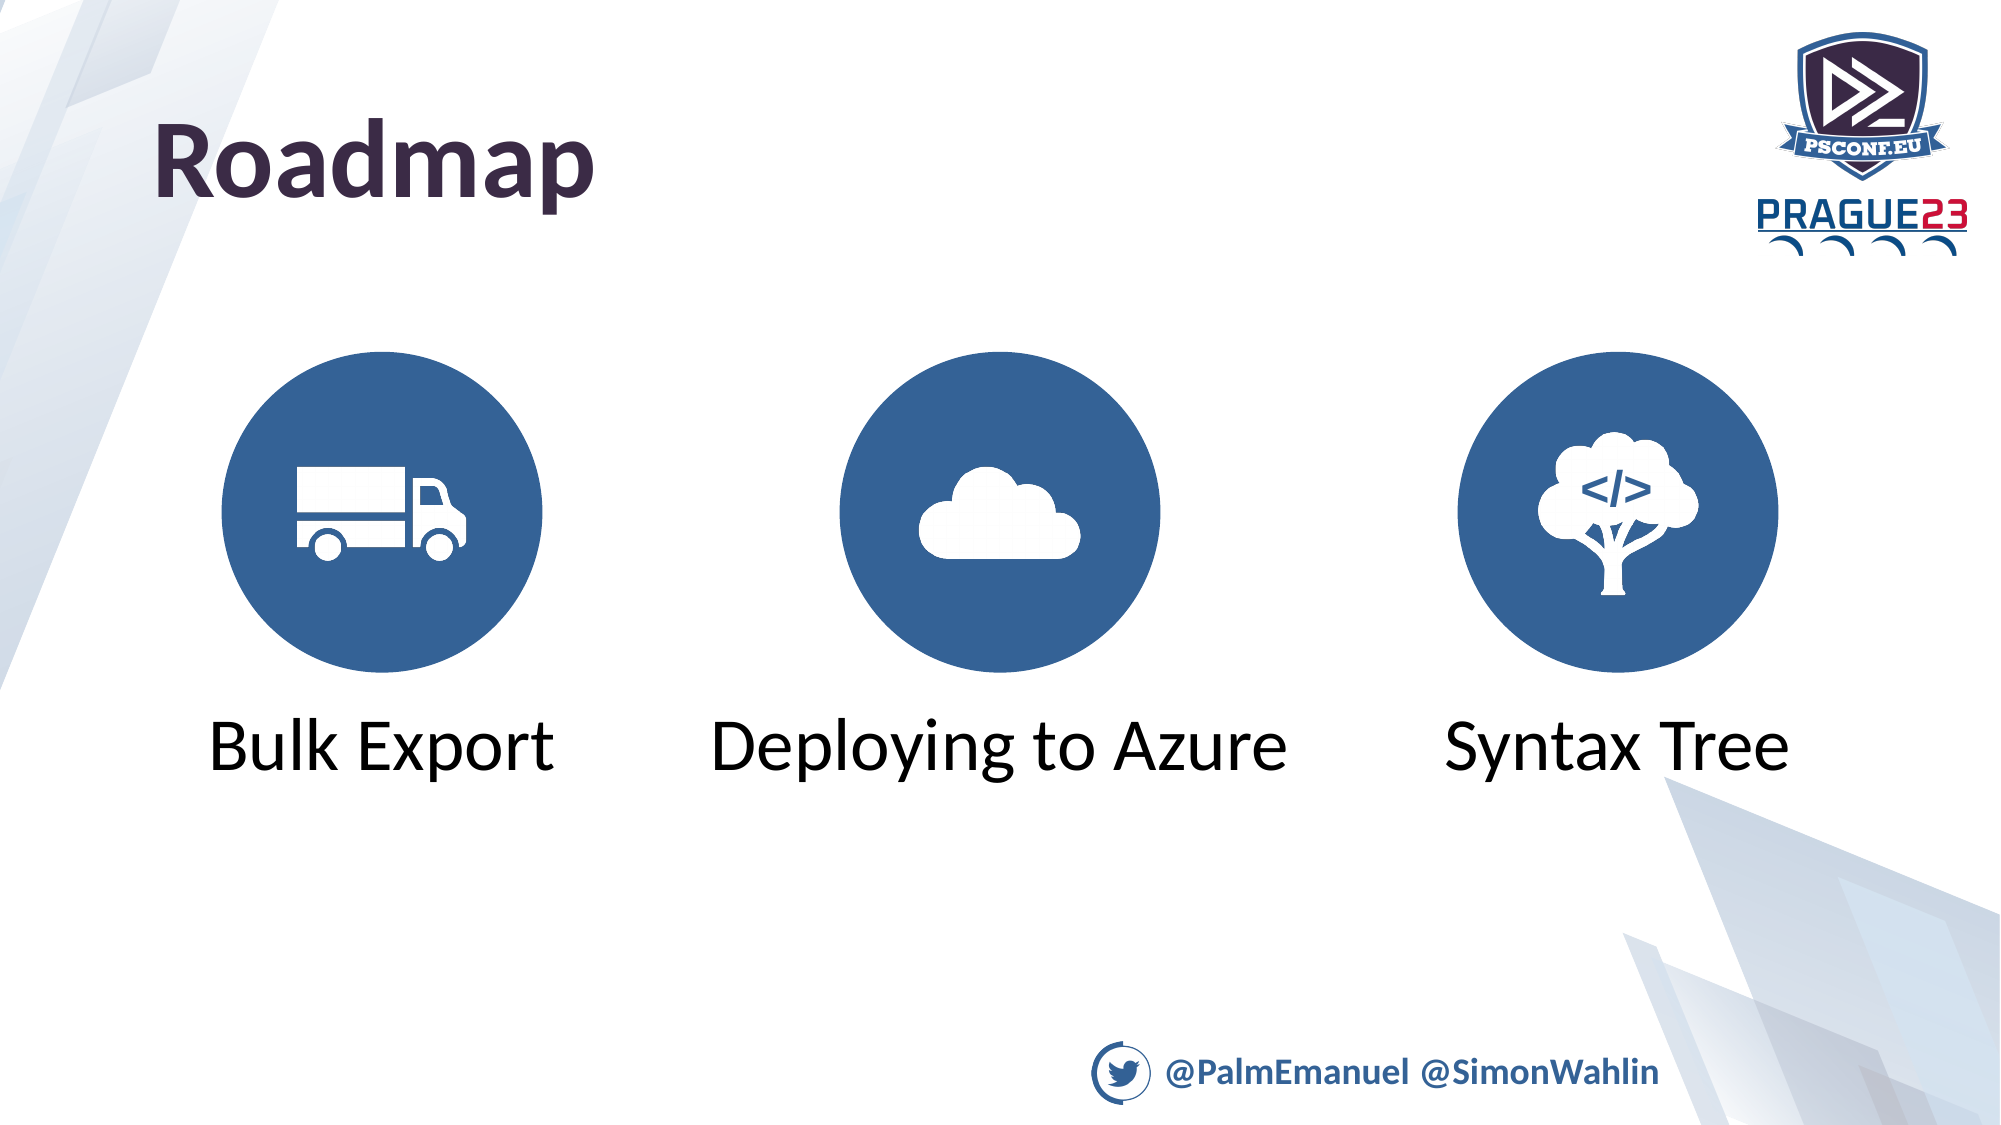

# Roadmap

Bulk Export

Deploying to Azure

</>
Syntax Tree